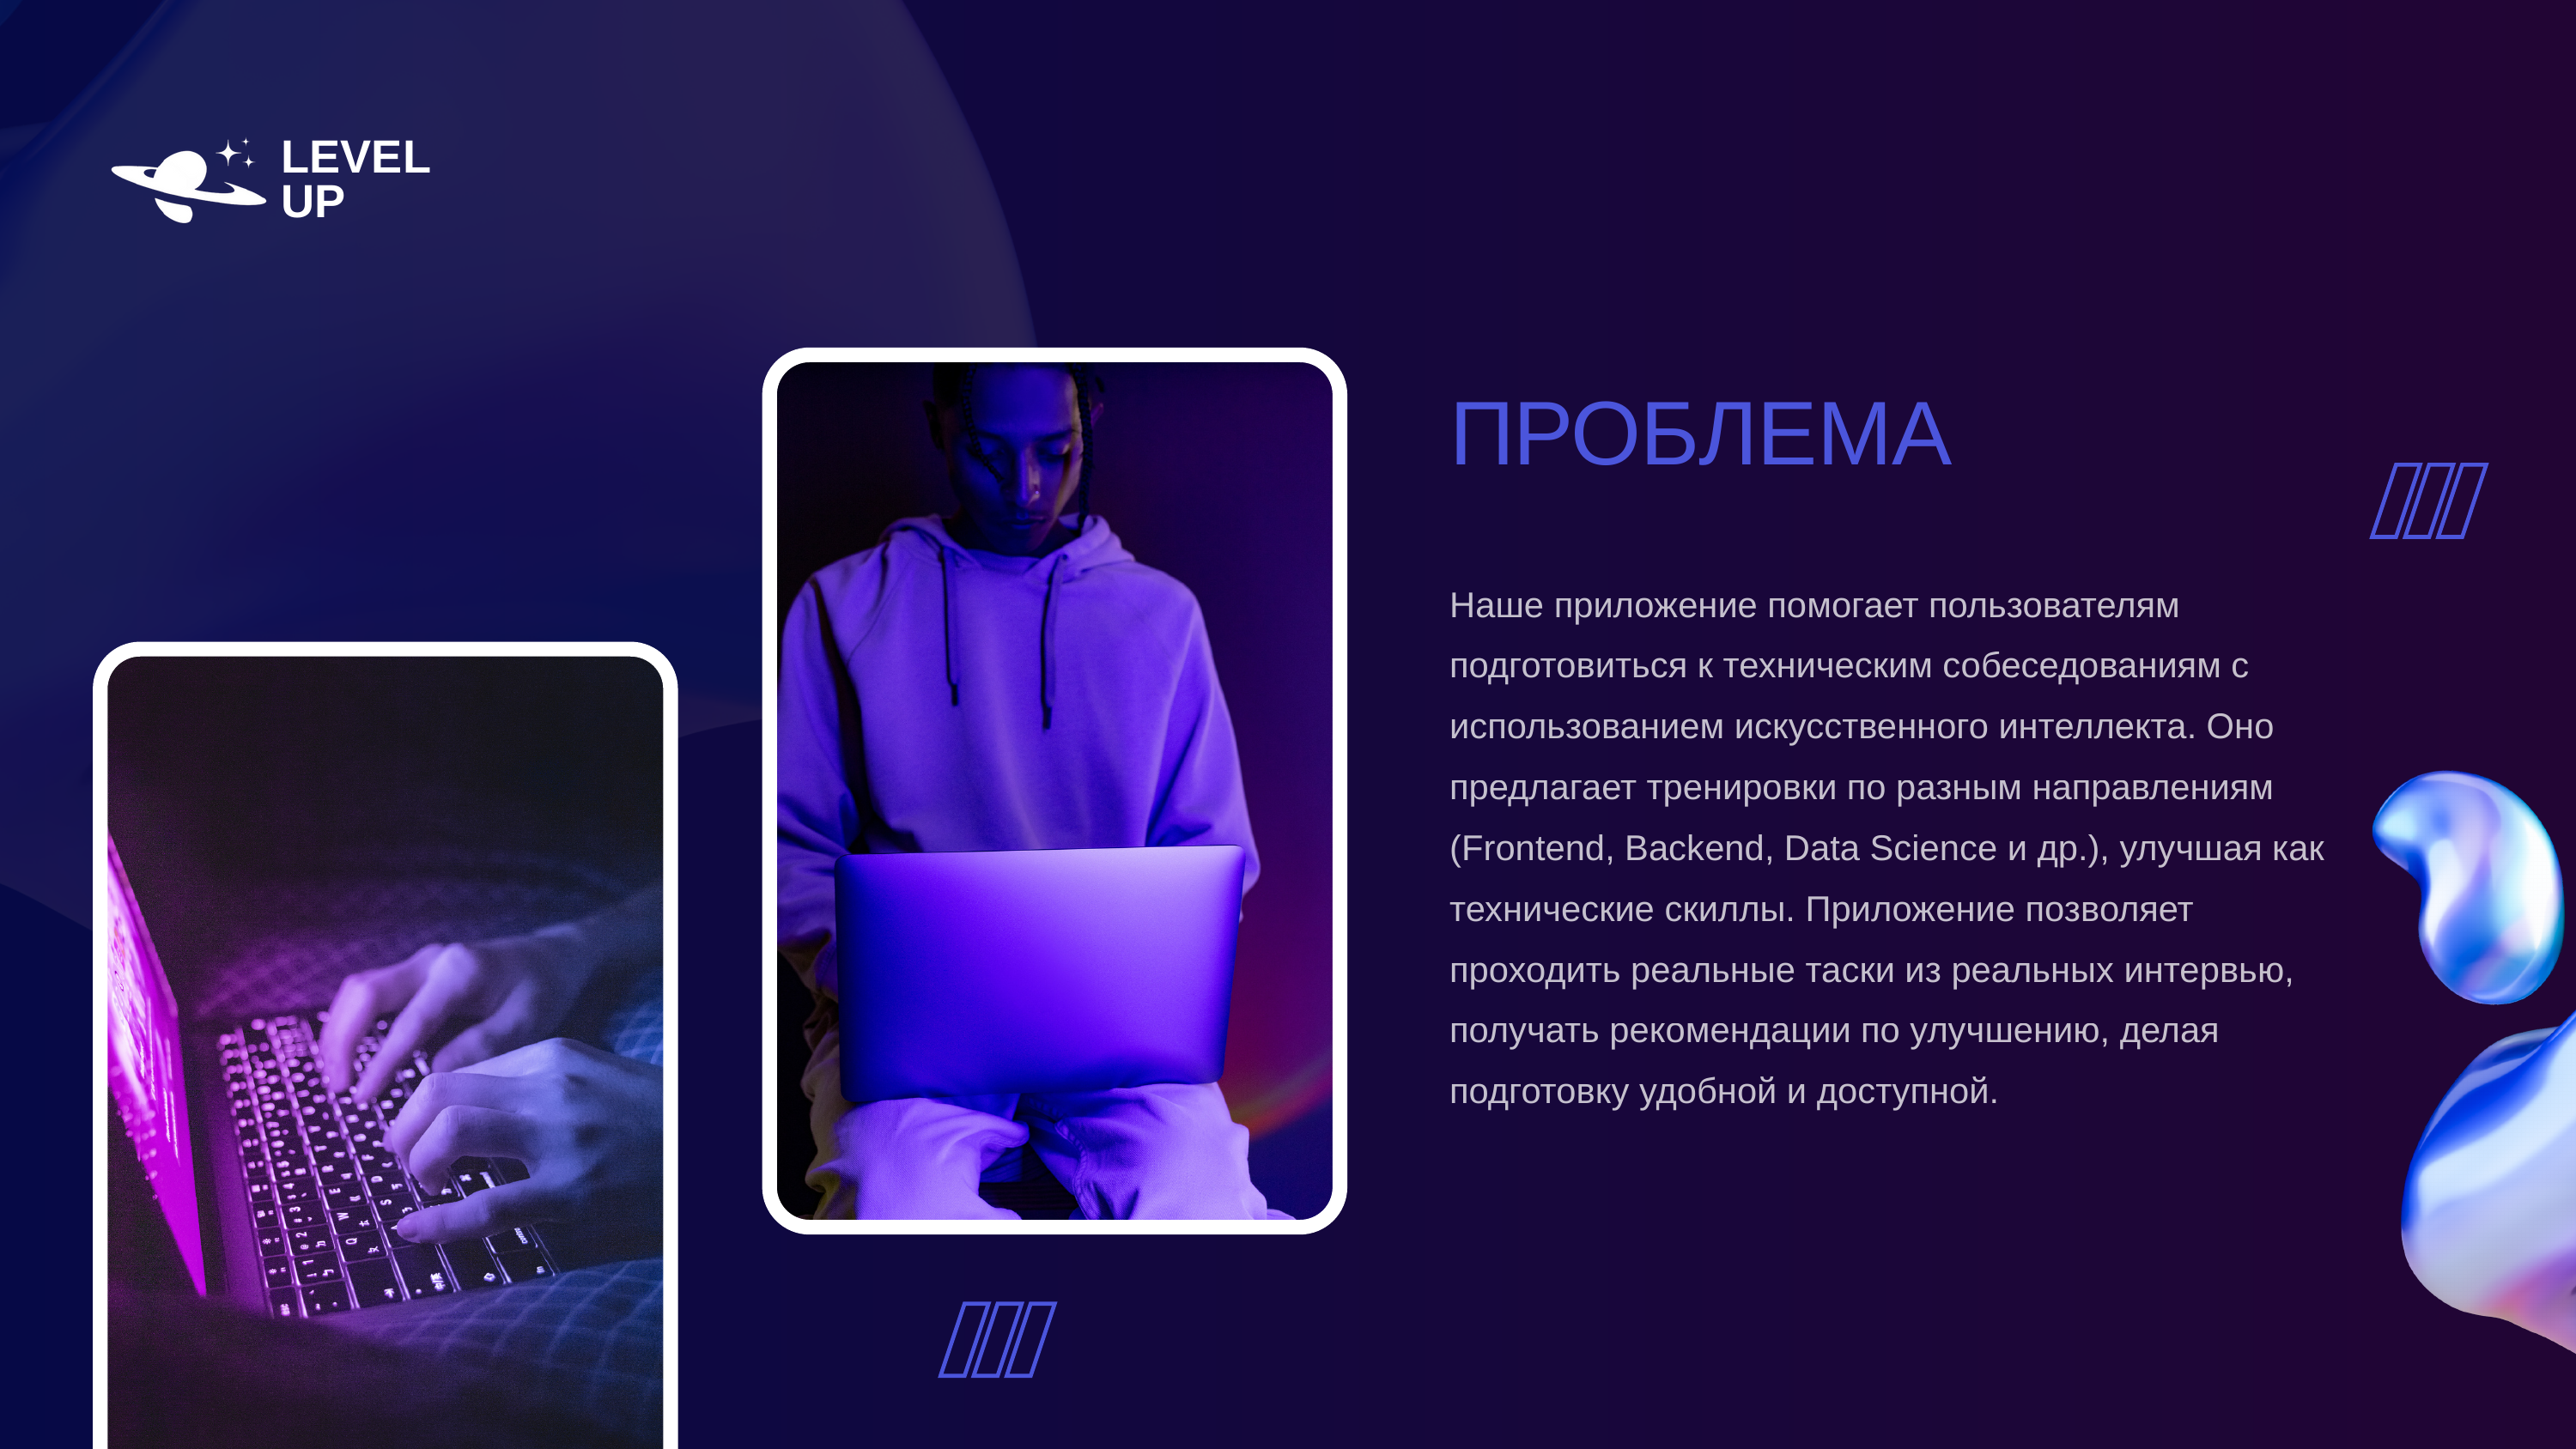

LEVEL
UP

ПРОБЛЕМА

Наше приложение помогает пользователям подготовиться к техническим собеседованиям с использованием искусственного интеллекта. Оно предлагает тренировки по разным направлениям (Frontend, Backend, Data Science и др.), улучшая как технические скиллы. Приложение позволяет проходить реальные таски из реальных интервью, получать рекомендации по улучшению, делая подготовку удобной и доступной.